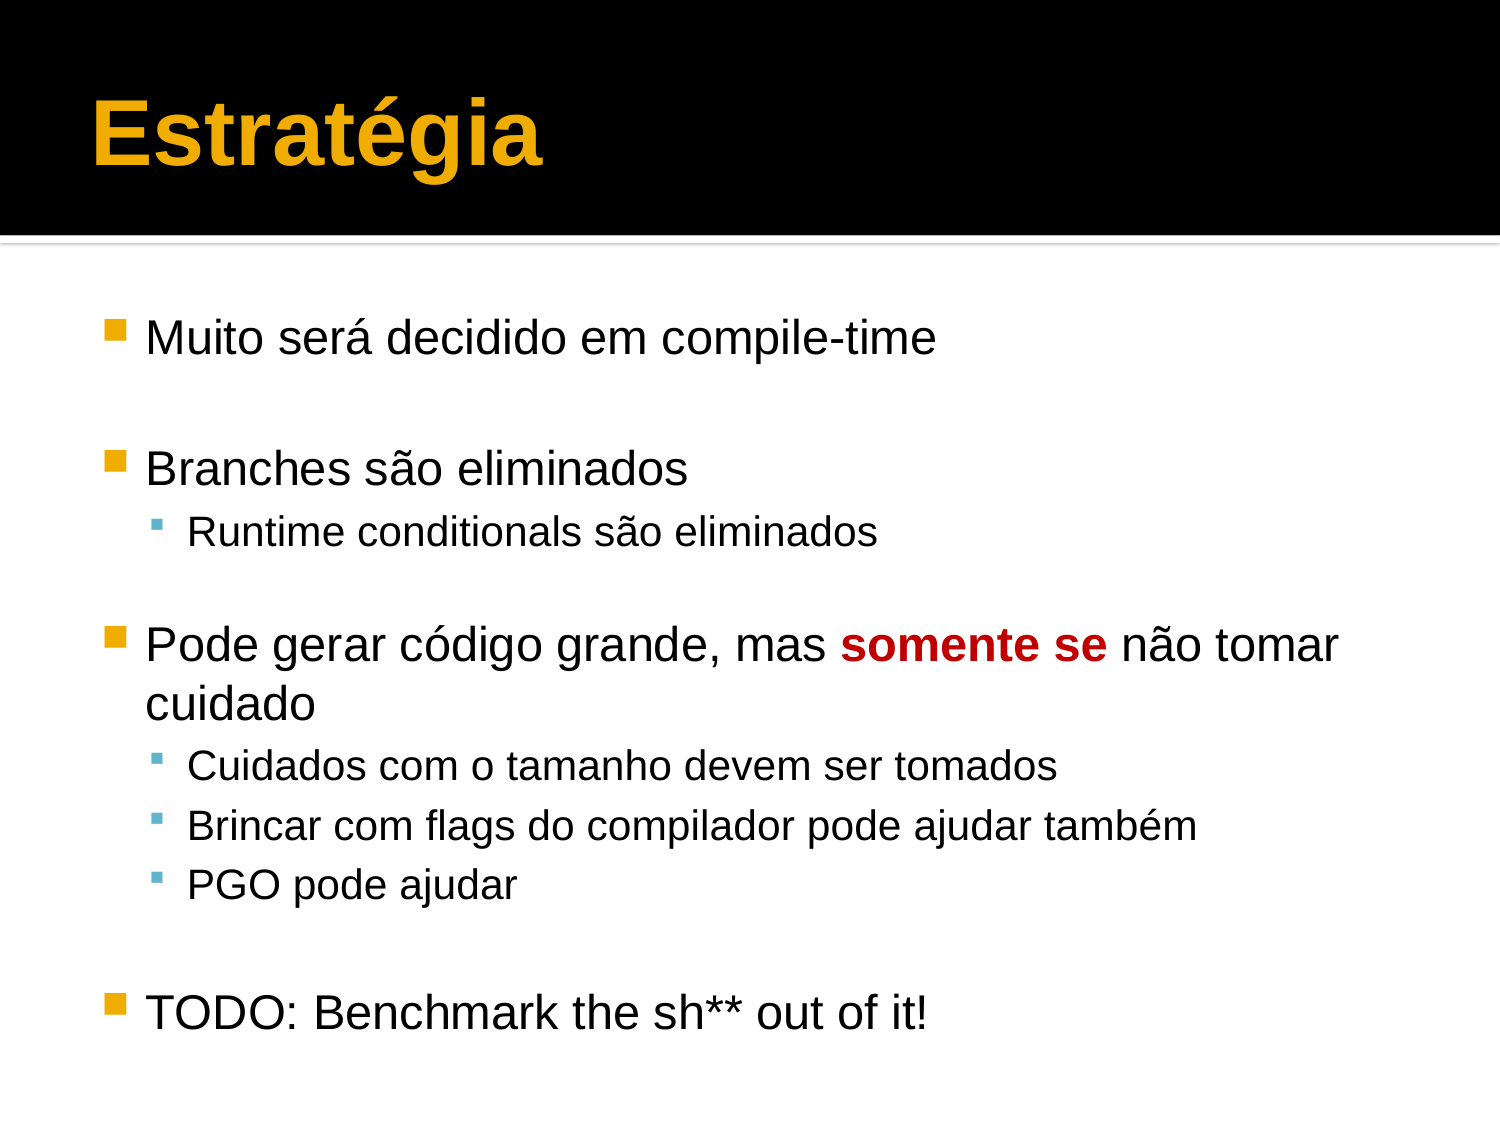

# Estratégia
Muito será decidido em compile-time

Branches são eliminados
Runtime conditionals são eliminados

Pode gerar código grande, mas somente se não tomar cuidado
Cuidados com o tamanho devem ser tomados
Brincar com flags do compilador pode ajudar também
PGO pode ajudar

TODO: Benchmark the sh** out of it!